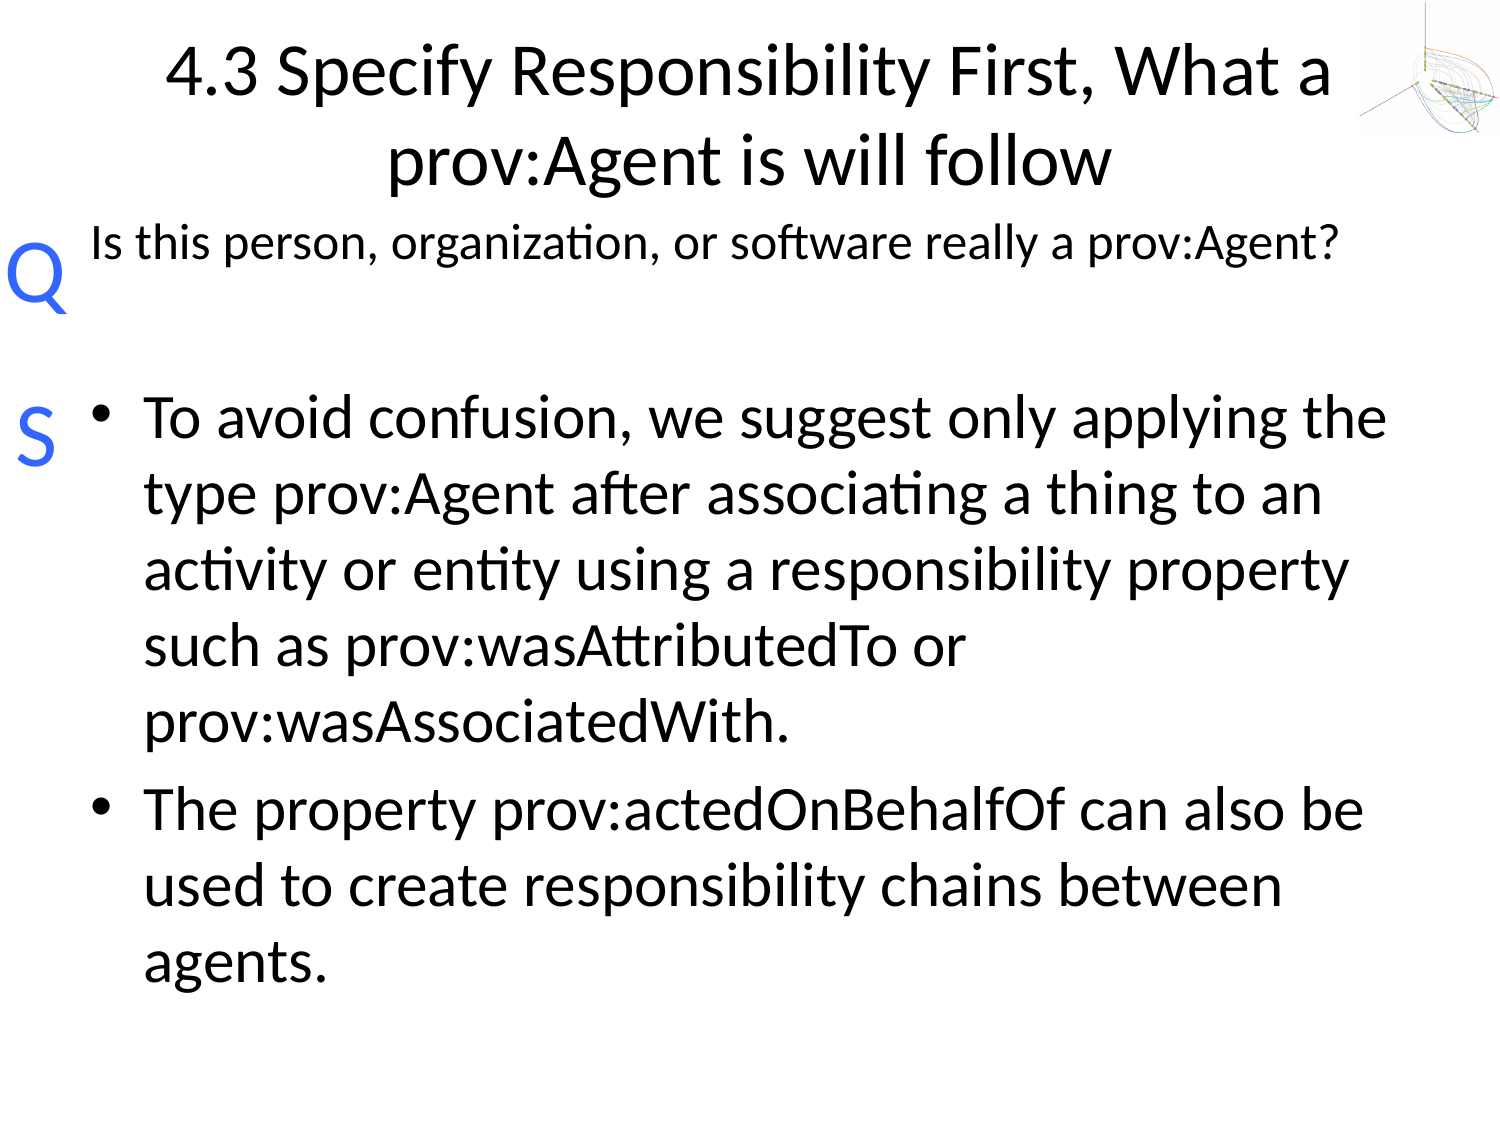

# 4.3 Specify Responsibility First, What a prov:Agent is will follow
Is this person, organization, or software really a prov:Agent?

To avoid confusion, we suggest only applying the type prov:Agent after associating a thing to an activity or entity using a responsibility property such as prov:wasAttributedTo or prov:wasAssociatedWith.
The property prov:actedOnBehalfOf can also be used to create responsibility chains between agents.